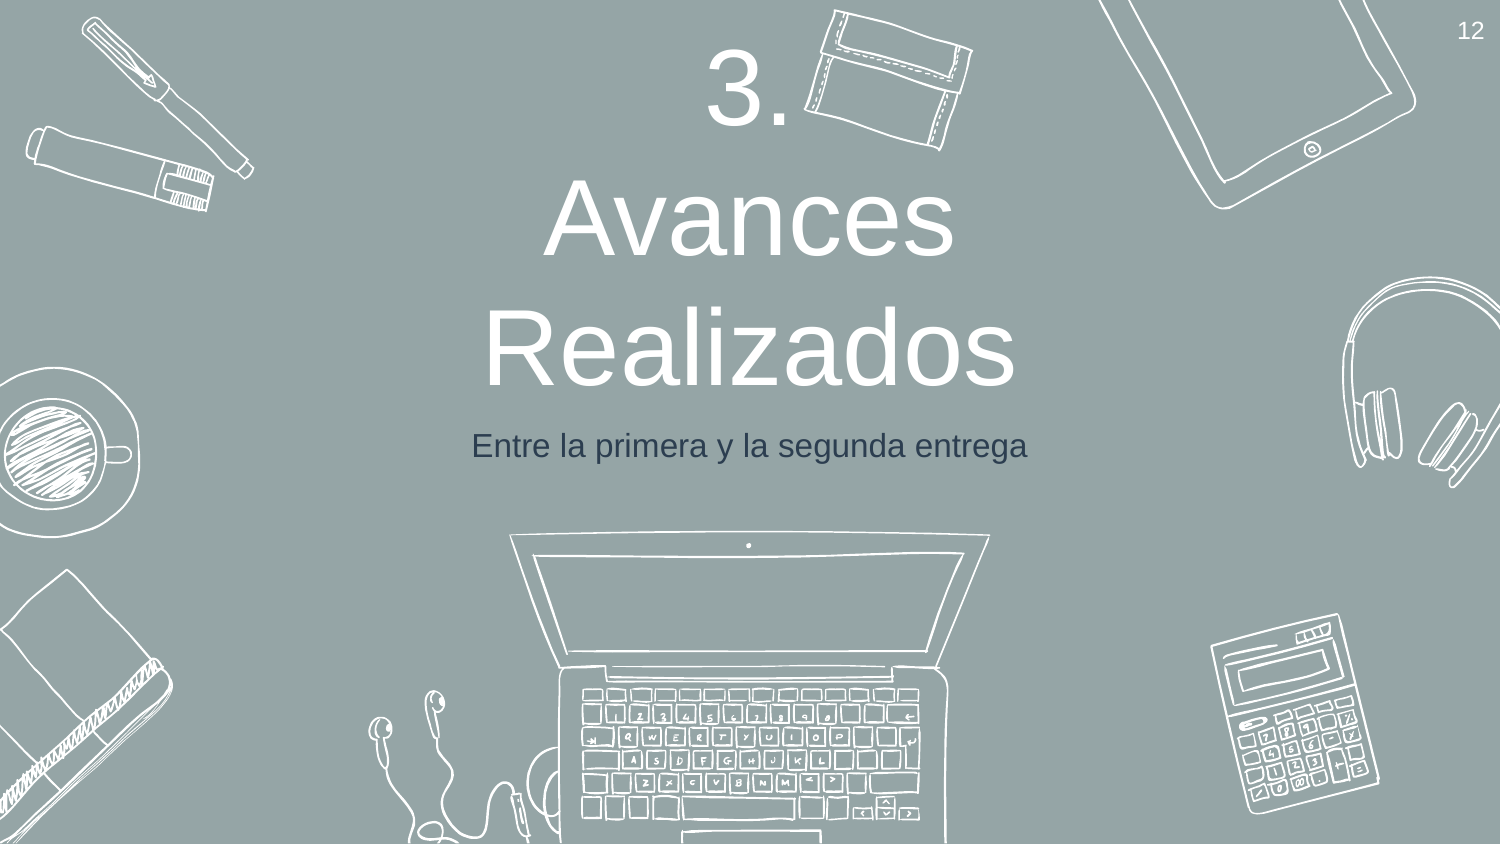

12
# 3.
Avances Realizados
Entre la primera y la segunda entrega